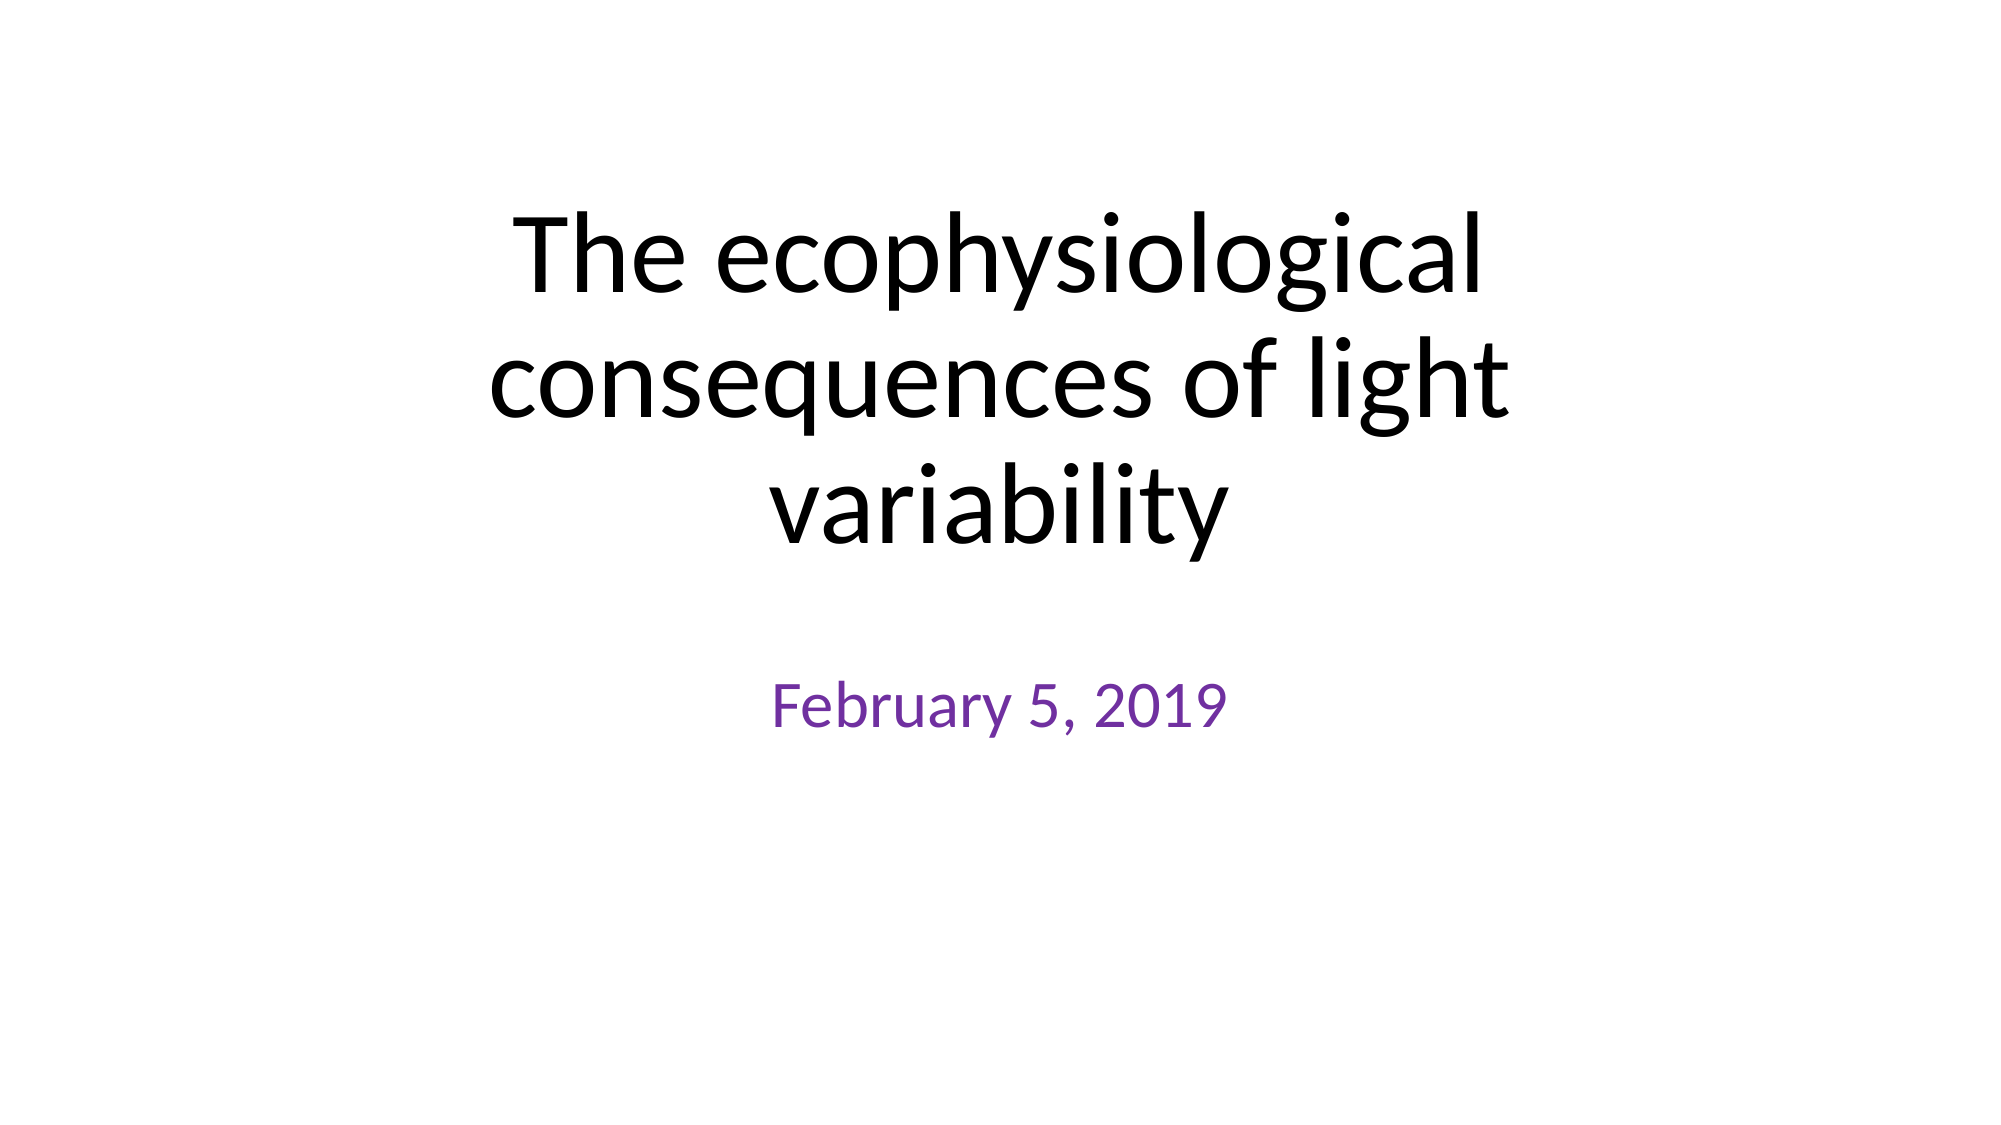

# The ecophysiological consequences of light variability
February 5, 2019